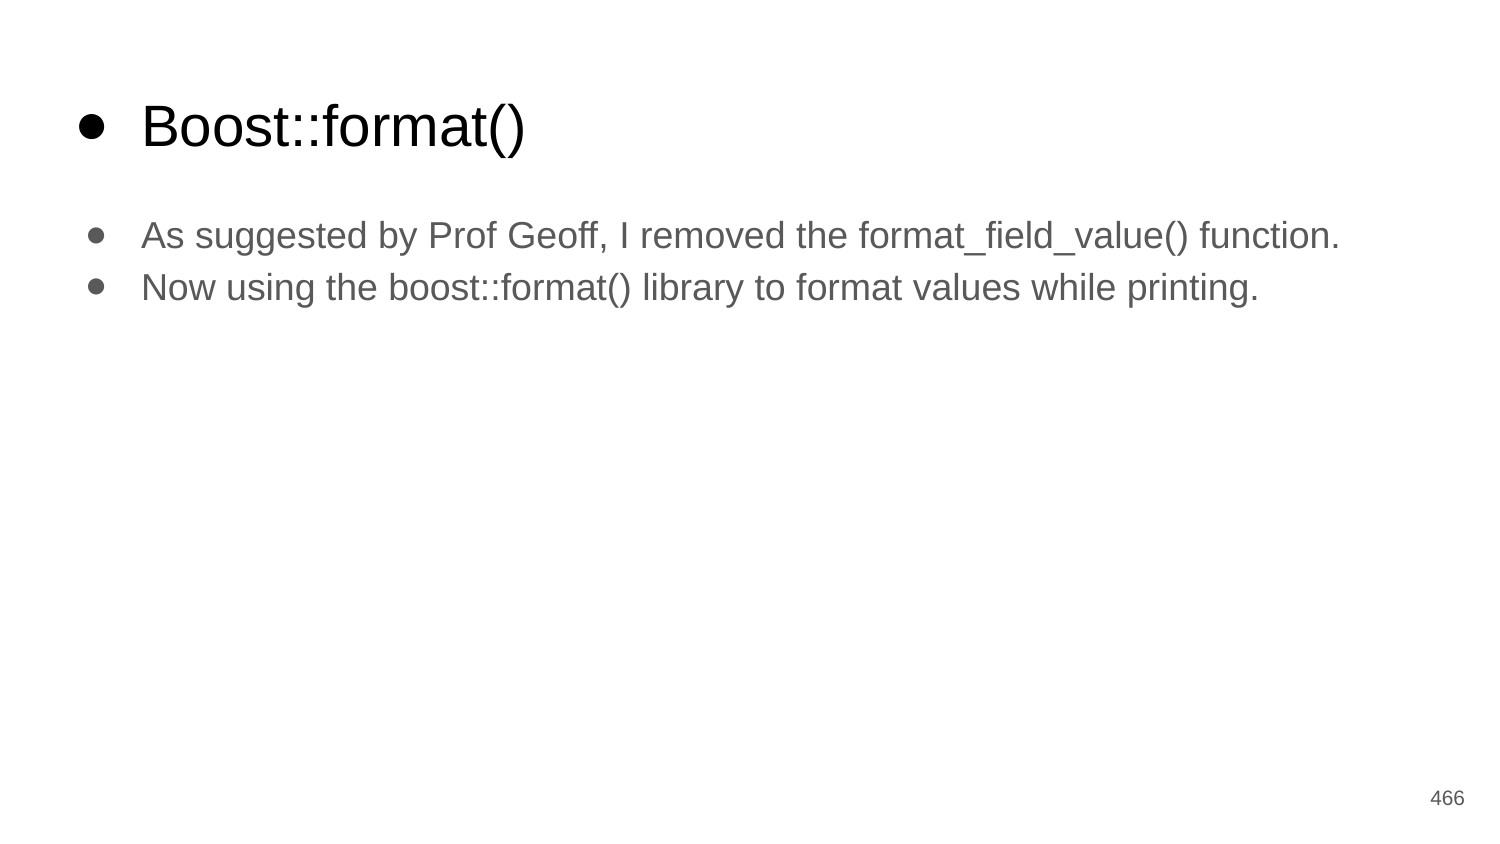

# Boost::format()
As suggested by Prof Geoff, I removed the format_field_value() function.
Now using the boost::format() library to format values while printing.
466